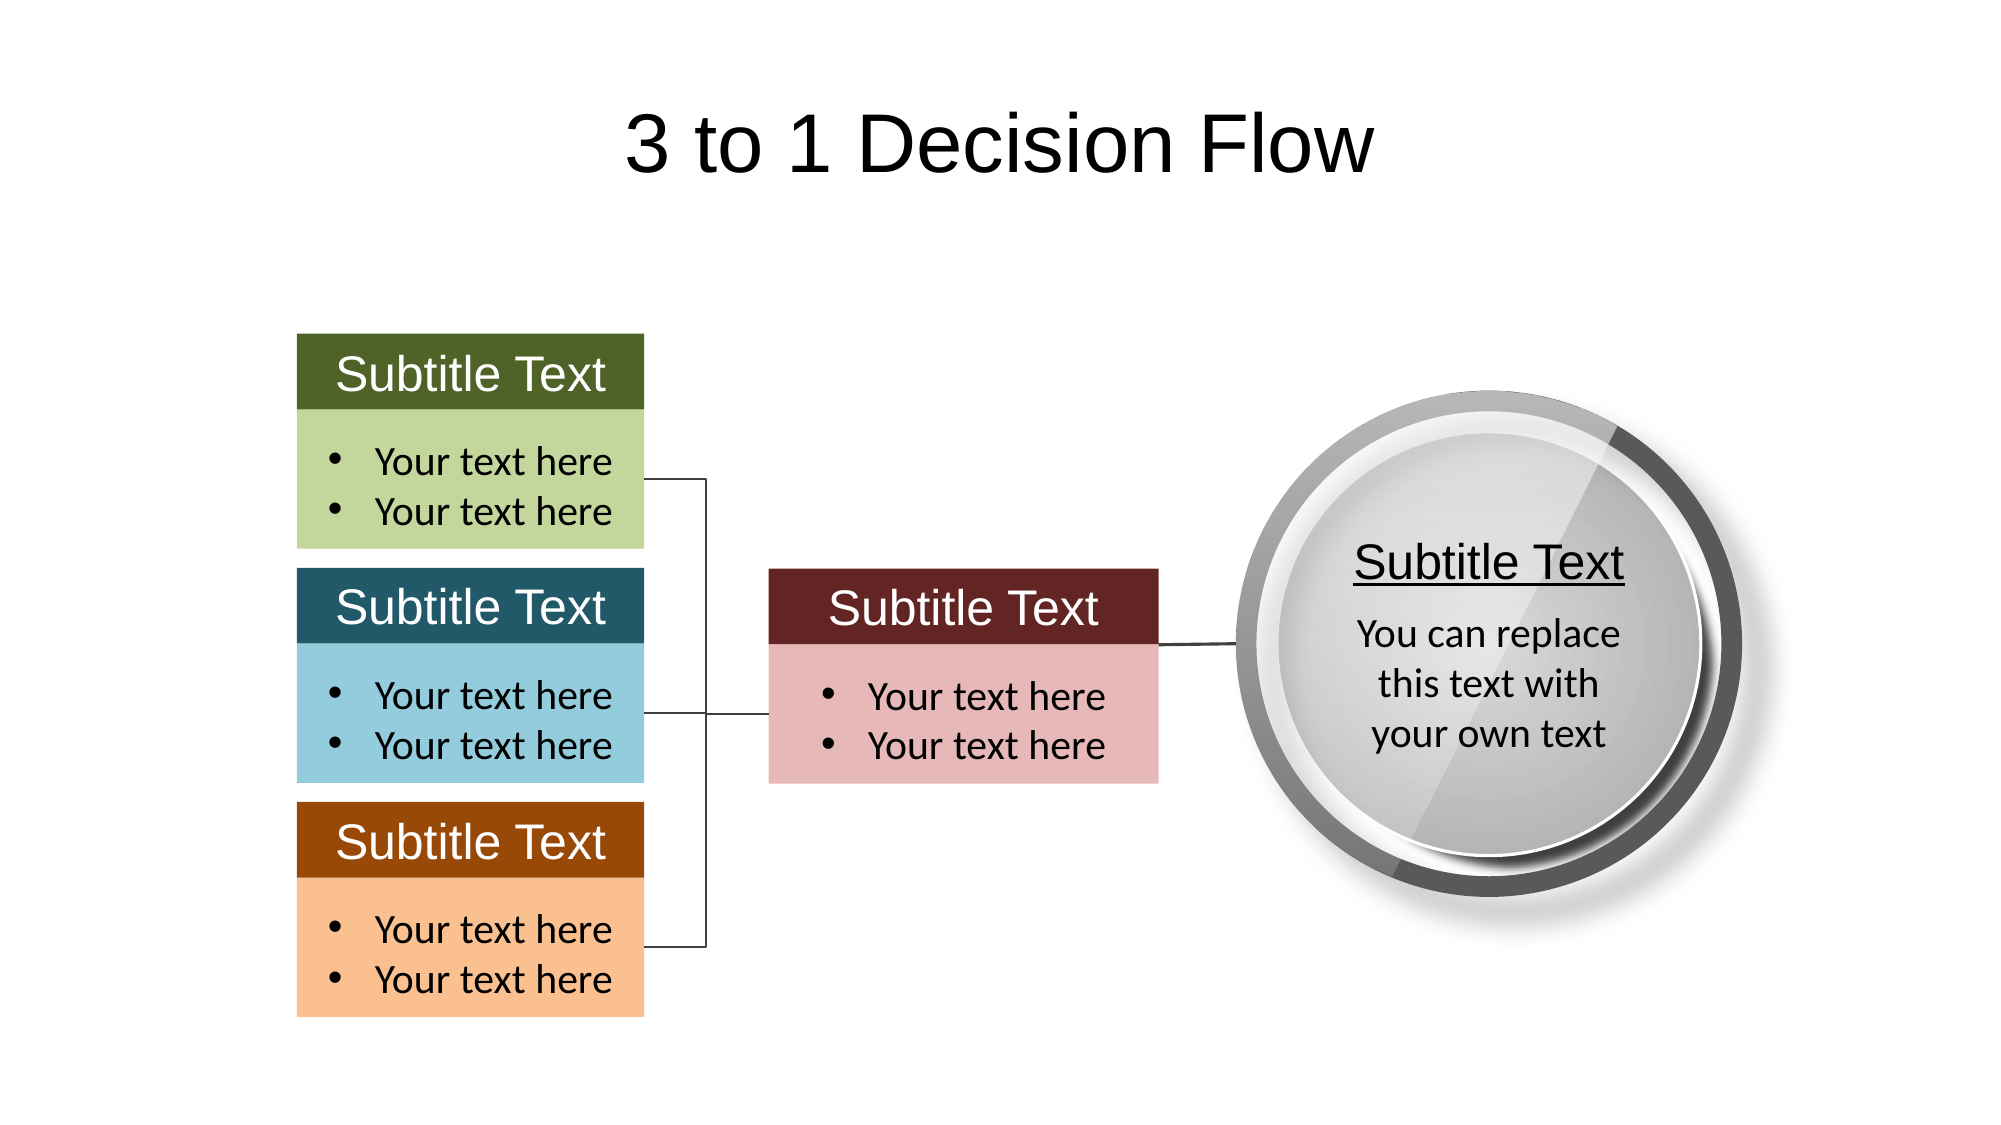

# 3 to 1 Decision Flow

Subtitle Text

Your text here
Your text here

Subtitle Text
You can replace this text with your own text

Subtitle Text

Your text here
Your text here

Subtitle Text

Your text here
Your text here

Subtitle Text

Your text here
Your text here